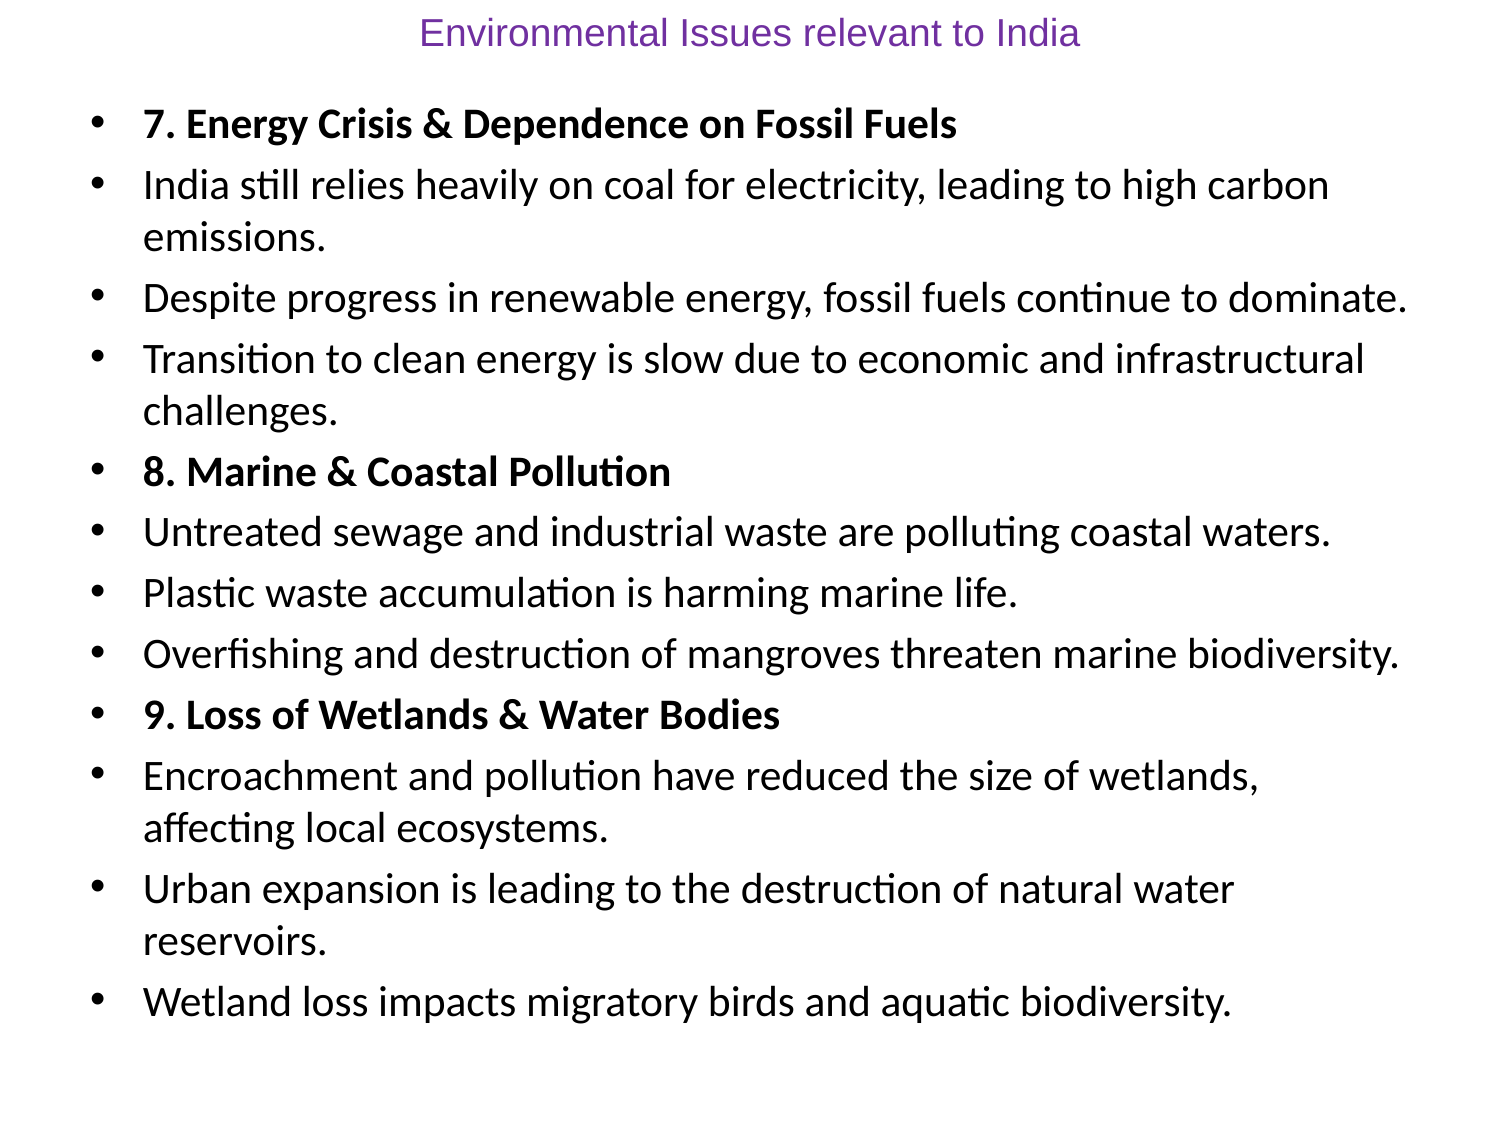

# Environmental Issues relevant to India
7. Energy Crisis & Dependence on Fossil Fuels
India still relies heavily on coal for electricity, leading to high carbon emissions.
Despite progress in renewable energy, fossil fuels continue to dominate.
Transition to clean energy is slow due to economic and infrastructural challenges.
8. Marine & Coastal Pollution
Untreated sewage and industrial waste are polluting coastal waters.
Plastic waste accumulation is harming marine life.
Overfishing and destruction of mangroves threaten marine biodiversity.
9. Loss of Wetlands & Water Bodies
Encroachment and pollution have reduced the size of wetlands, affecting local ecosystems.
Urban expansion is leading to the destruction of natural water reservoirs.
Wetland loss impacts migratory birds and aquatic biodiversity.